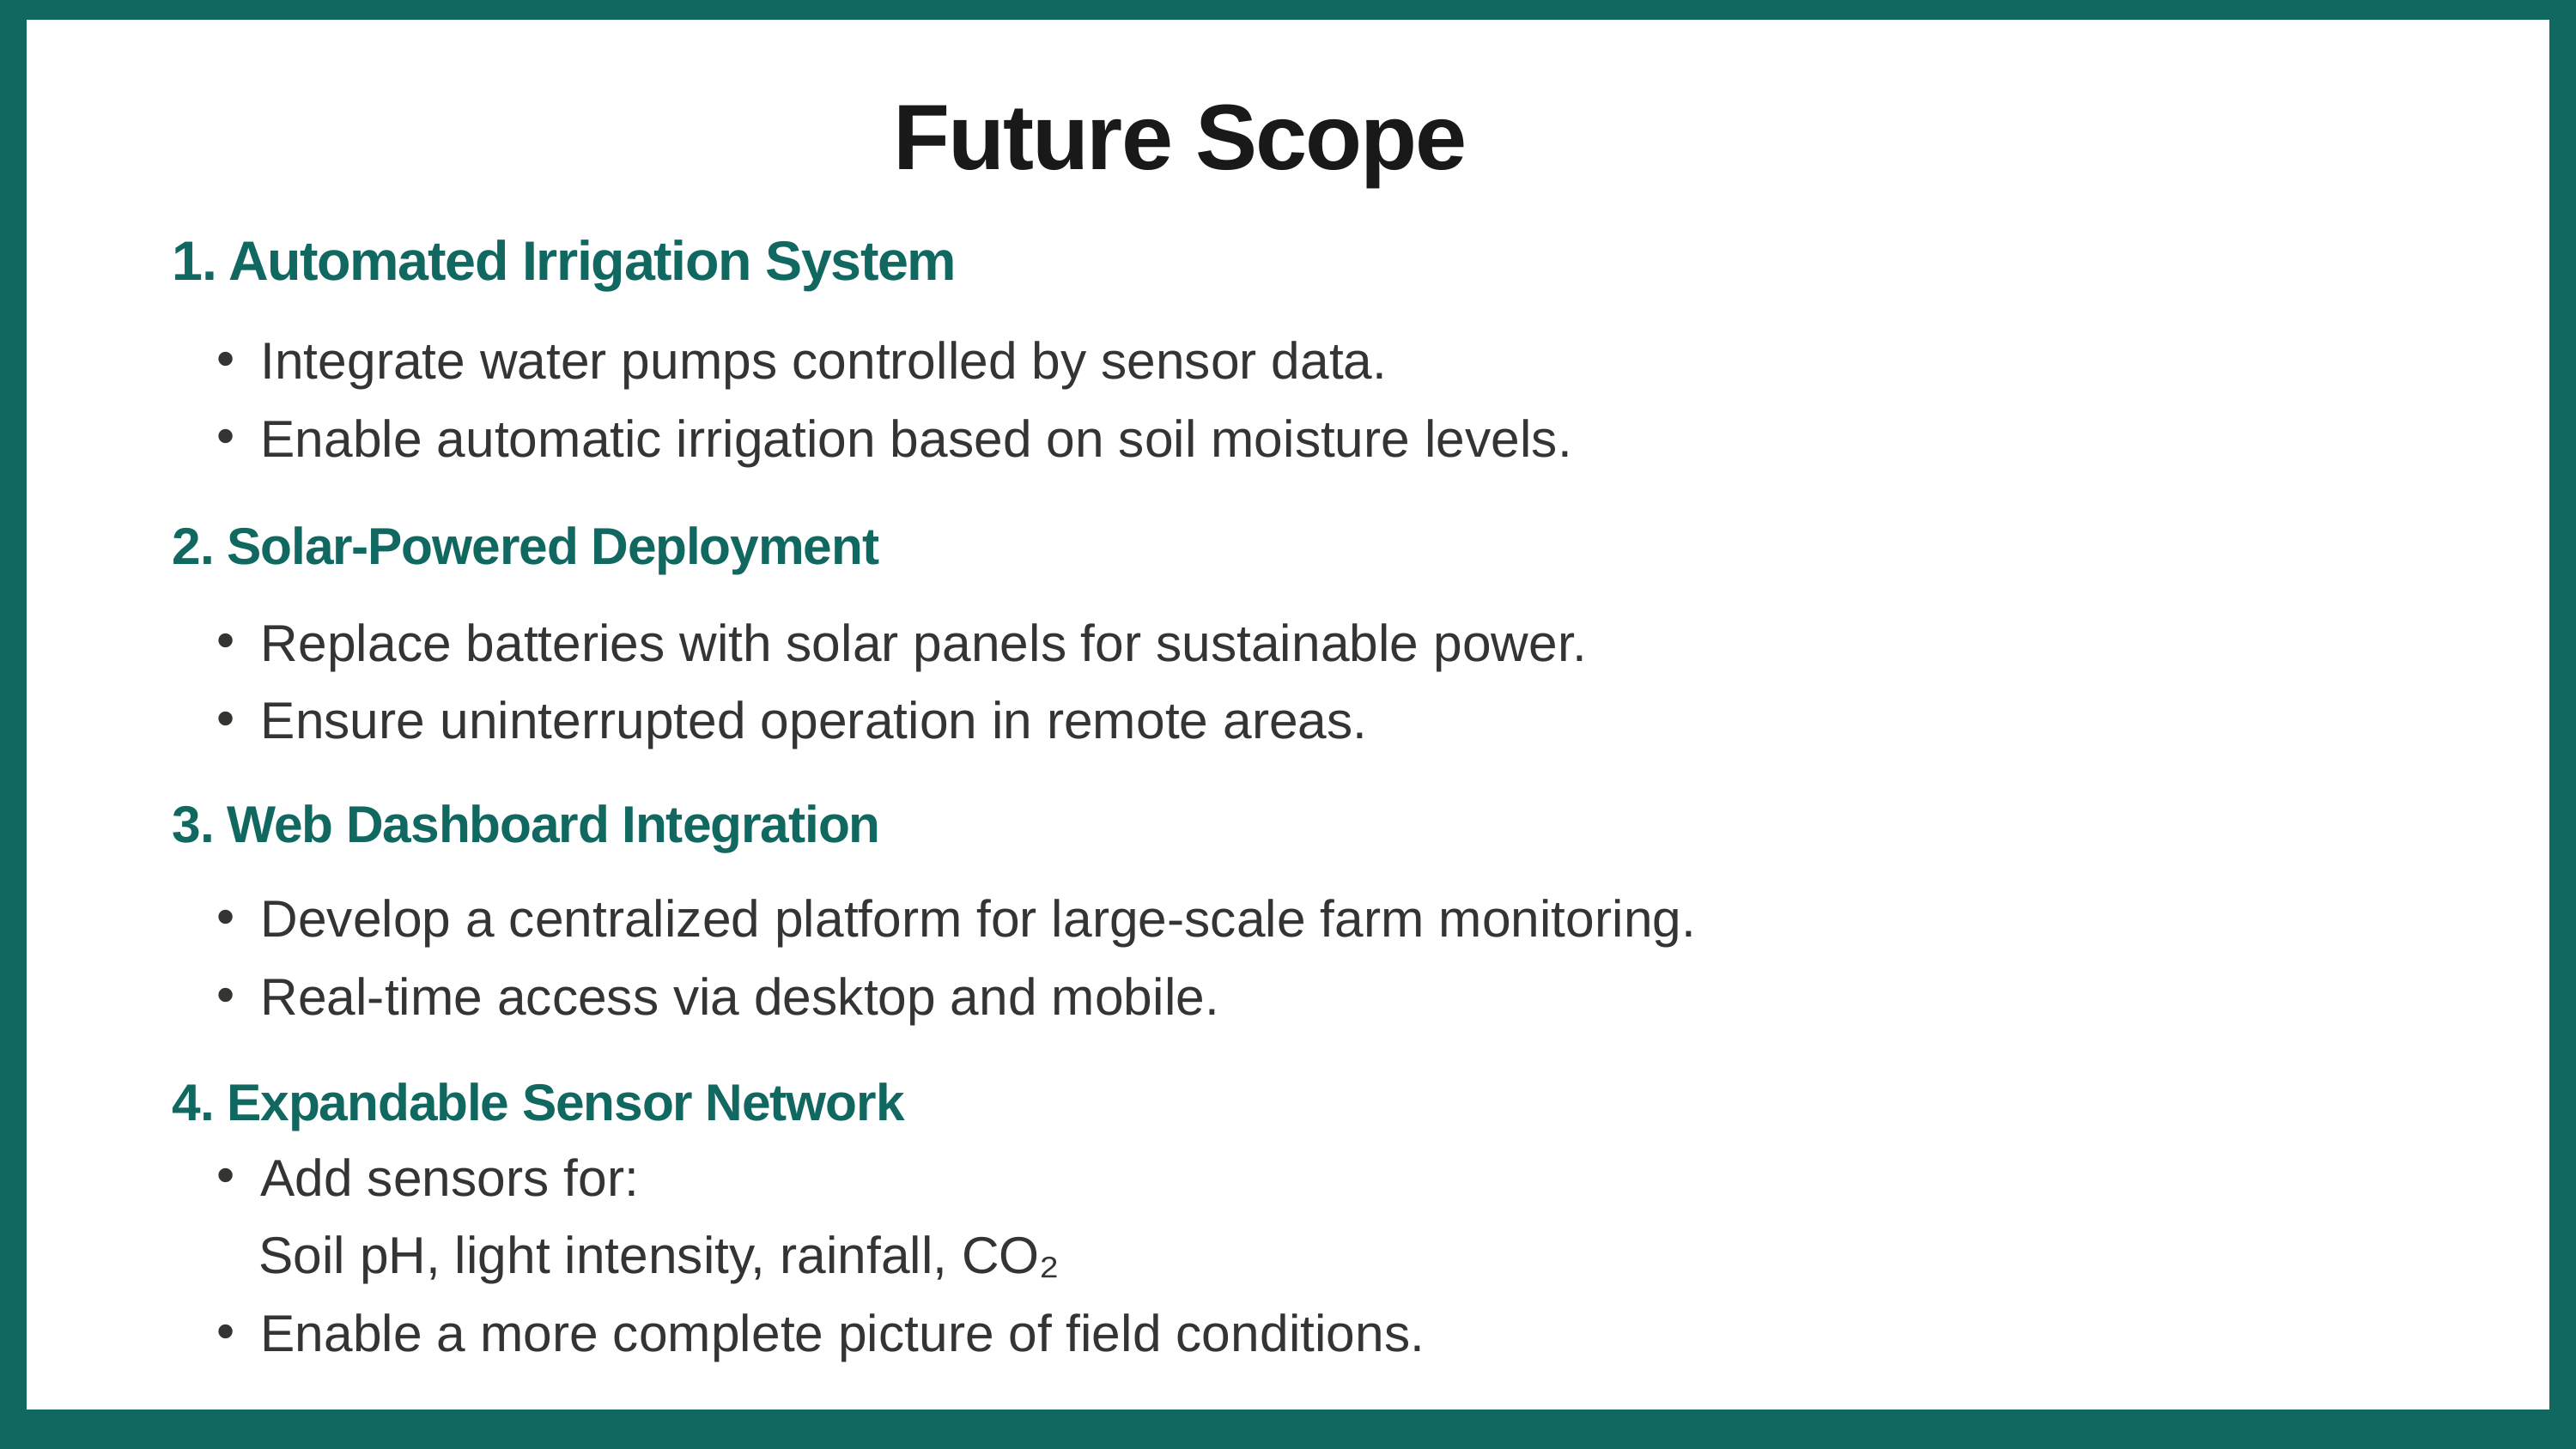

Future Scope
1. Automated Irrigation System
Integrate water pumps controlled by sensor data.
Enable automatic irrigation based on soil moisture levels.

2. Solar-Powered Deployment
Replace batteries with solar panels for sustainable power.
Ensure uninterrupted operation in remote areas.

3. Web Dashboard Integration
Develop a centralized platform for large-scale farm monitoring.
Real-time access via desktop and mobile.

4. Expandable Sensor Network
Add sensors for:
      Soil pH, light intensity, rainfall, CO₂
Enable a more complete picture of field conditions.